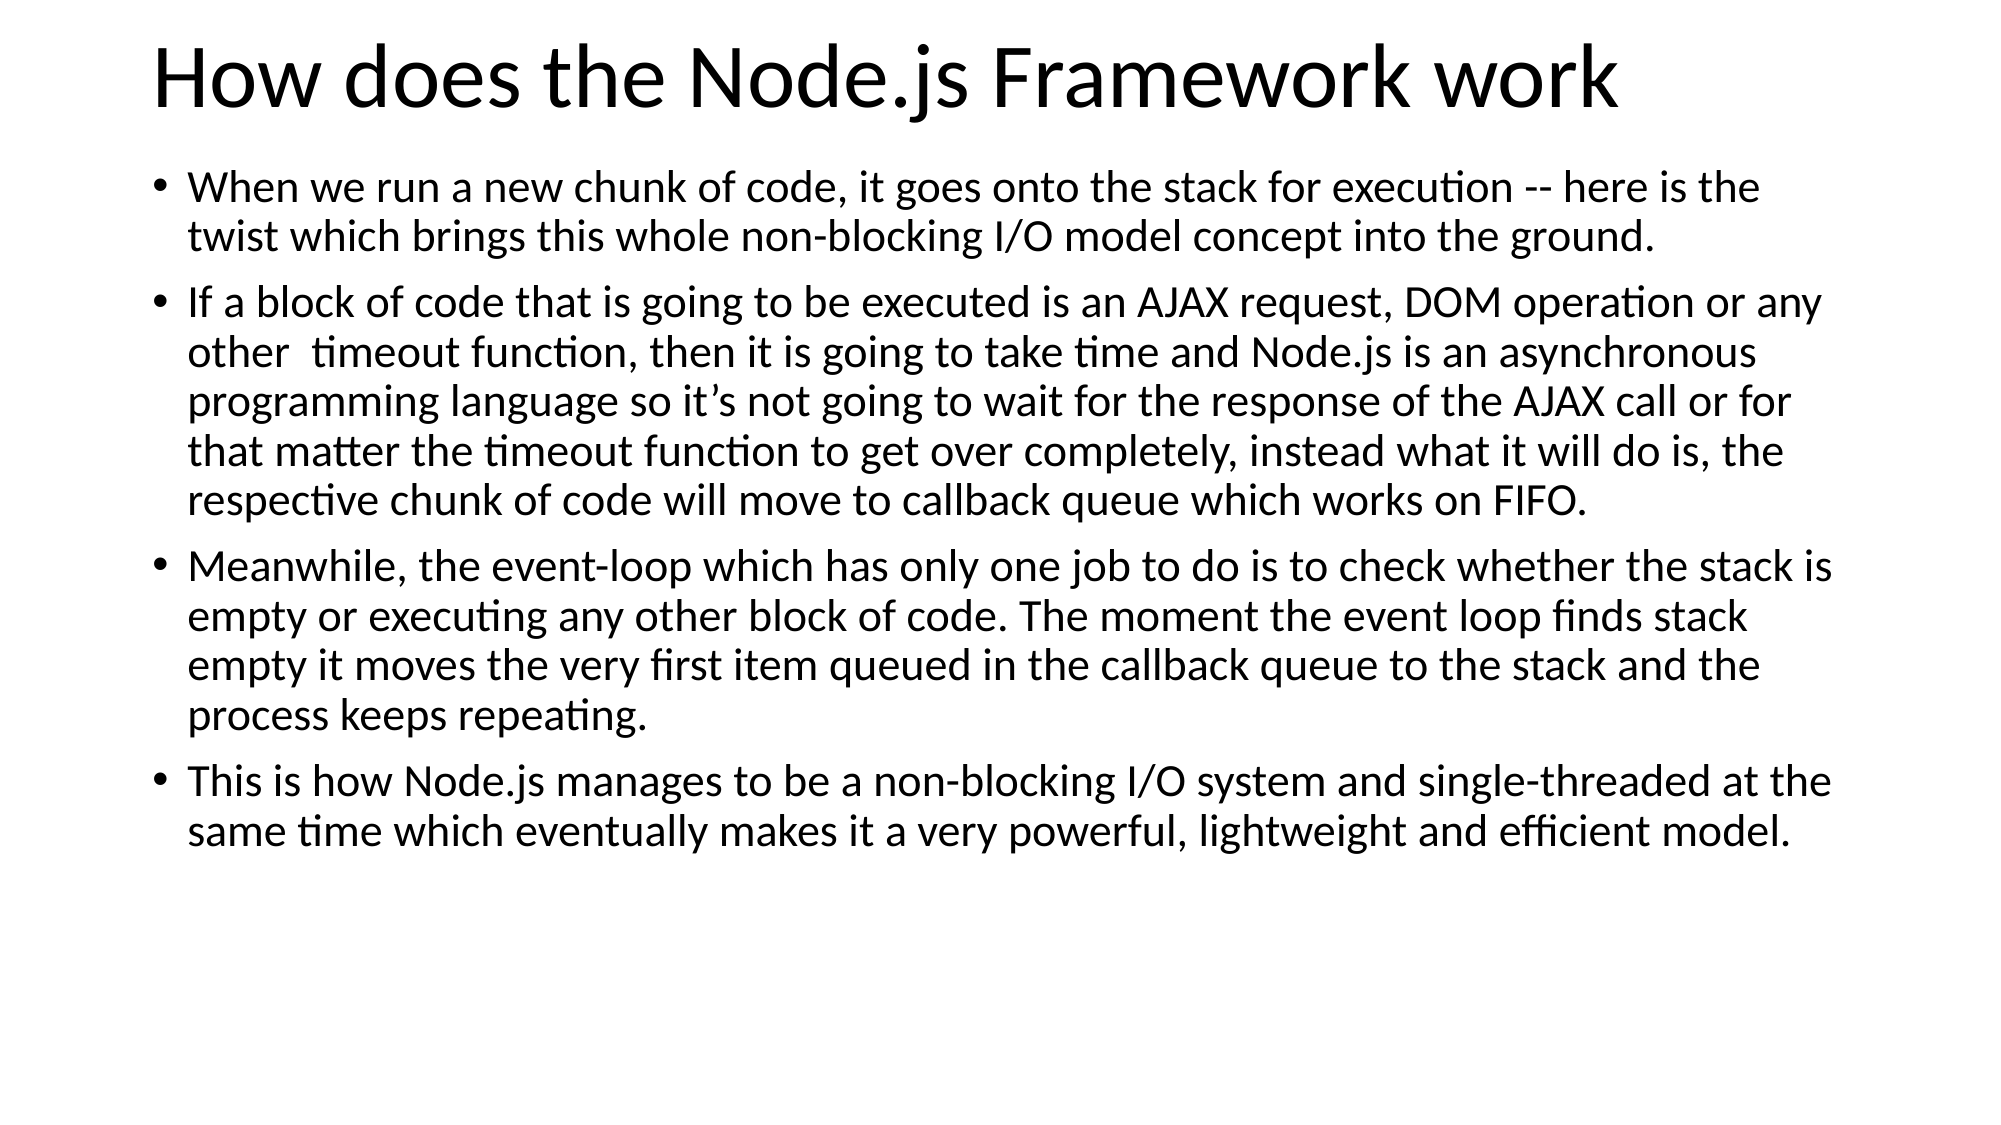

# How does the Node.js Framework work
When we run a new chunk of code, it goes onto the stack for execution -- here is the twist which brings this whole non-blocking I/O model concept into the ground.
If a block of code that is going to be executed is an AJAX request, DOM operation or any other  timeout function, then it is going to take time and Node.js is an asynchronous programming language so it’s not going to wait for the response of the AJAX call or for that matter the timeout function to get over completely, instead what it will do is, the respective chunk of code will move to callback queue which works on FIFO.
Meanwhile, the event-loop which has only one job to do is to check whether the stack is empty or executing any other block of code. The moment the event loop finds stack empty it moves the very first item queued in the callback queue to the stack and the process keeps repeating.
This is how Node.js manages to be a non-blocking I/O system and single-threaded at the same time which eventually makes it a very powerful, lightweight and efficient model.